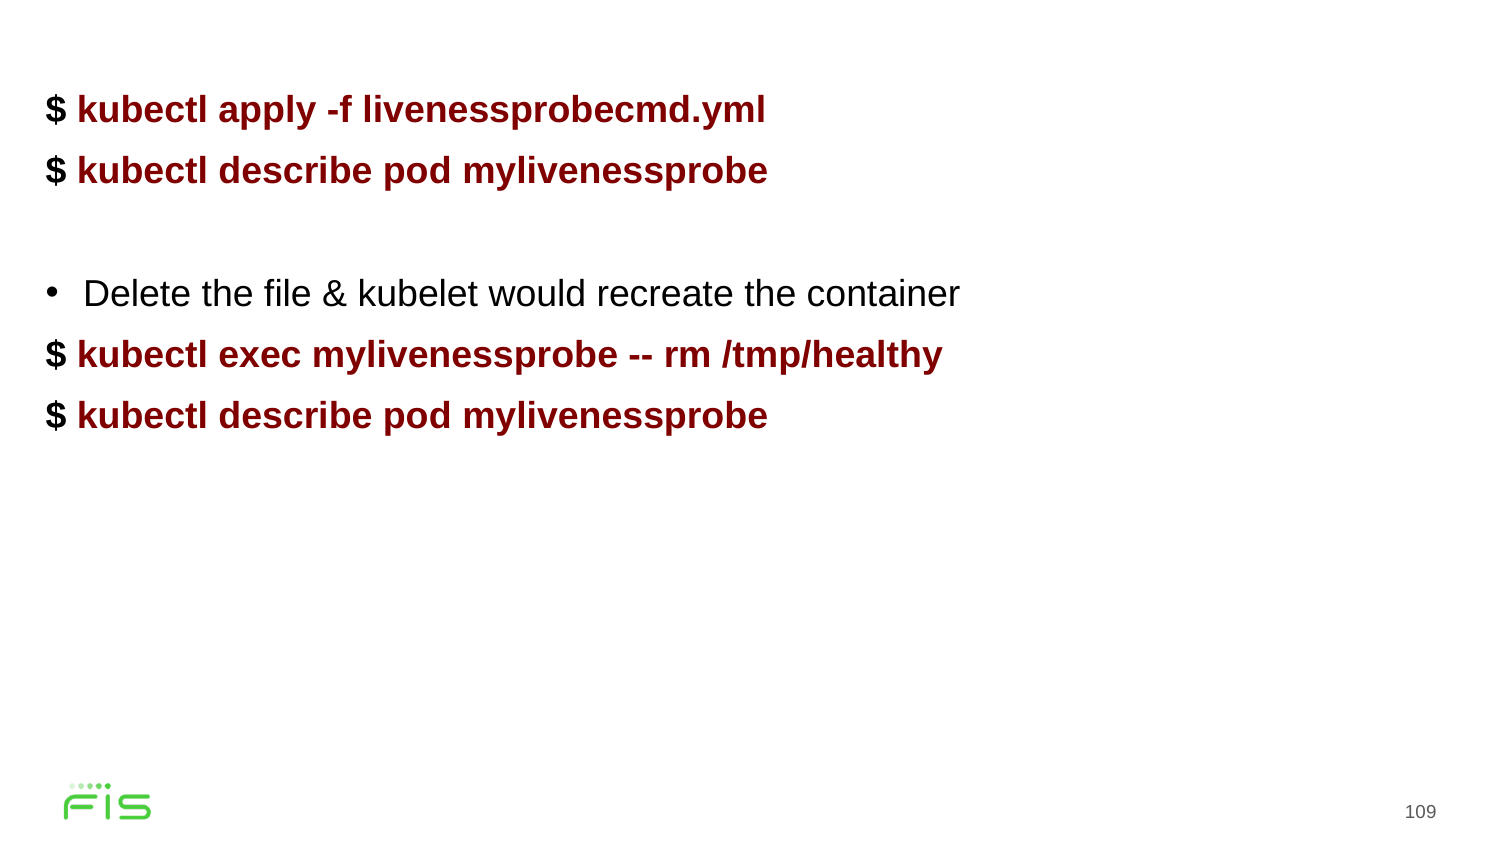

$ kubectl apply -f livenessprobecmd.yml
$ kubectl describe pod mylivenessprobe

Delete the file & kubelet would recreate the container
$ kubectl exec mylivenessprobe -- rm /tmp/healthy
$ kubectl describe pod mylivenessprobe
109